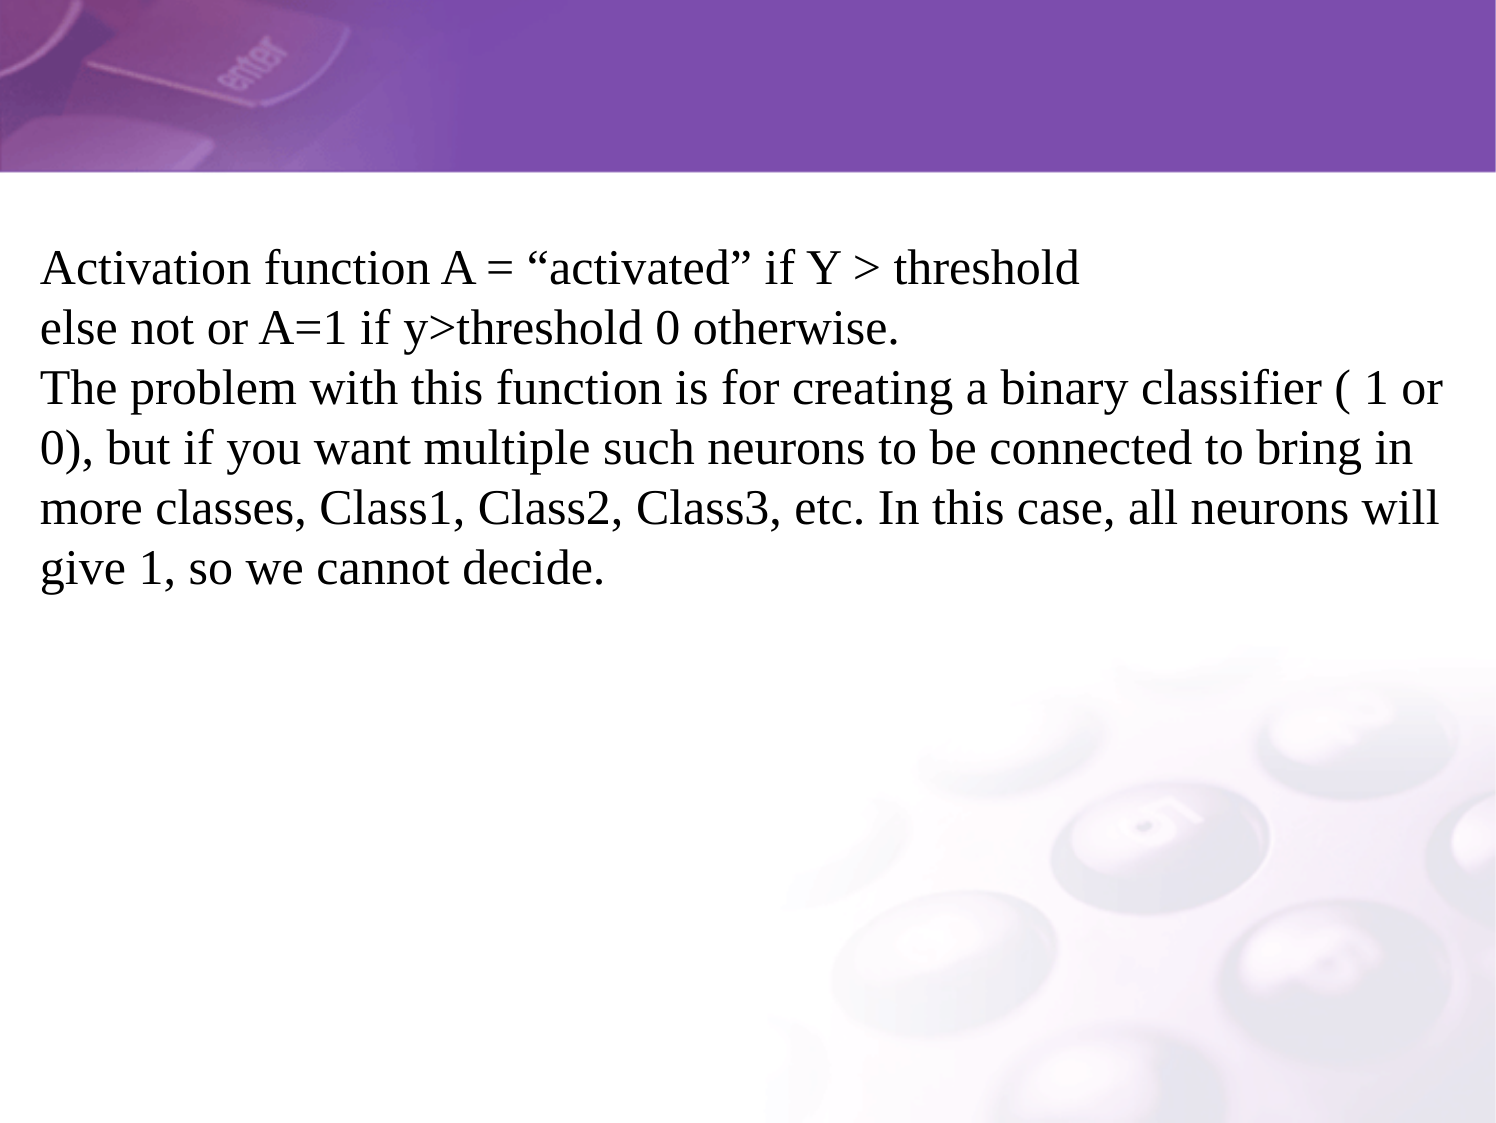

Activation function A = “activated” if Y > threshold
else not or A=1 if y>threshold 0 otherwise.
The problem with this function is for creating a binary classifier ( 1 or 0), but if you want multiple such neurons to be connected to bring in more classes, Class1, Class2, Class3, etc. In this case, all neurons will give 1, so we cannot decide.